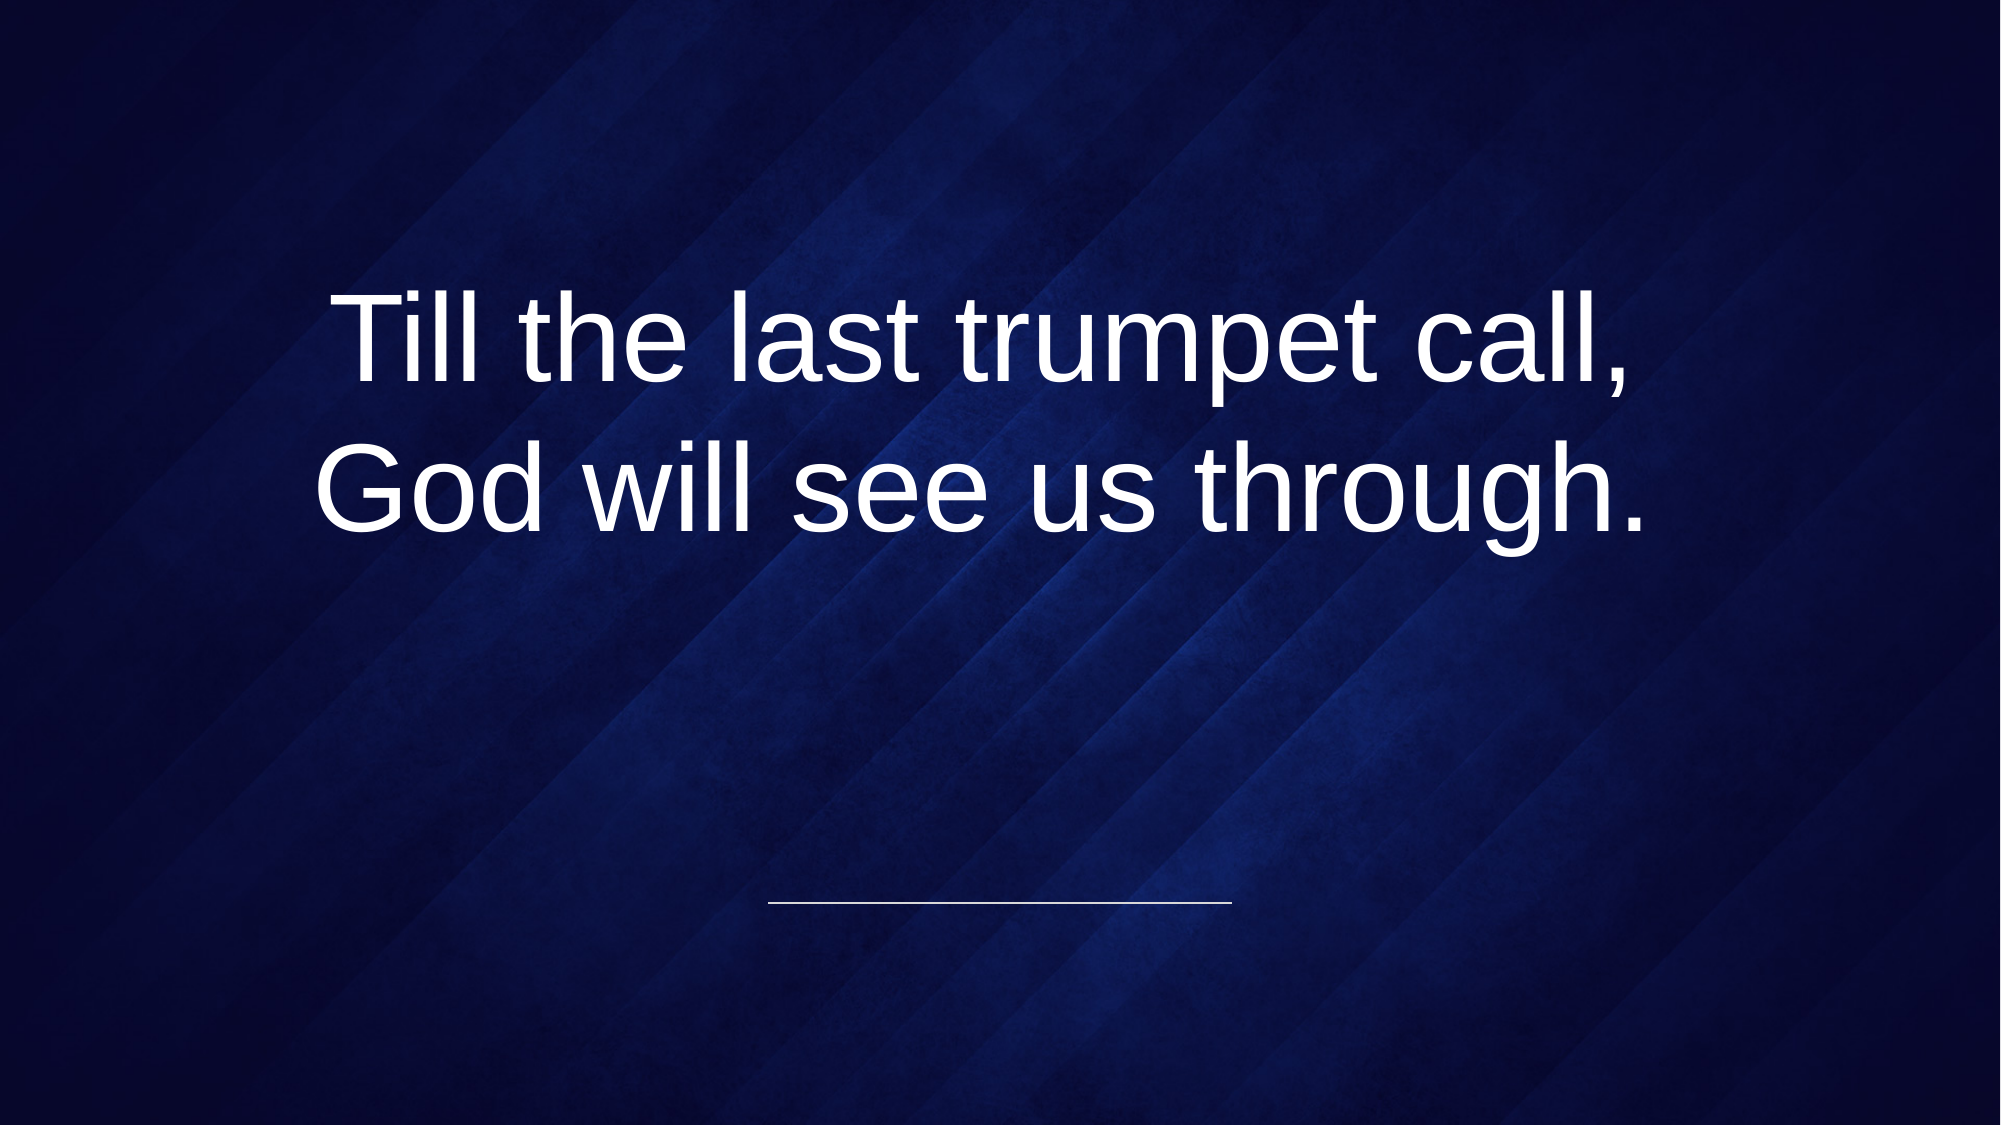

# Till the last trumpet call, God will see us through.